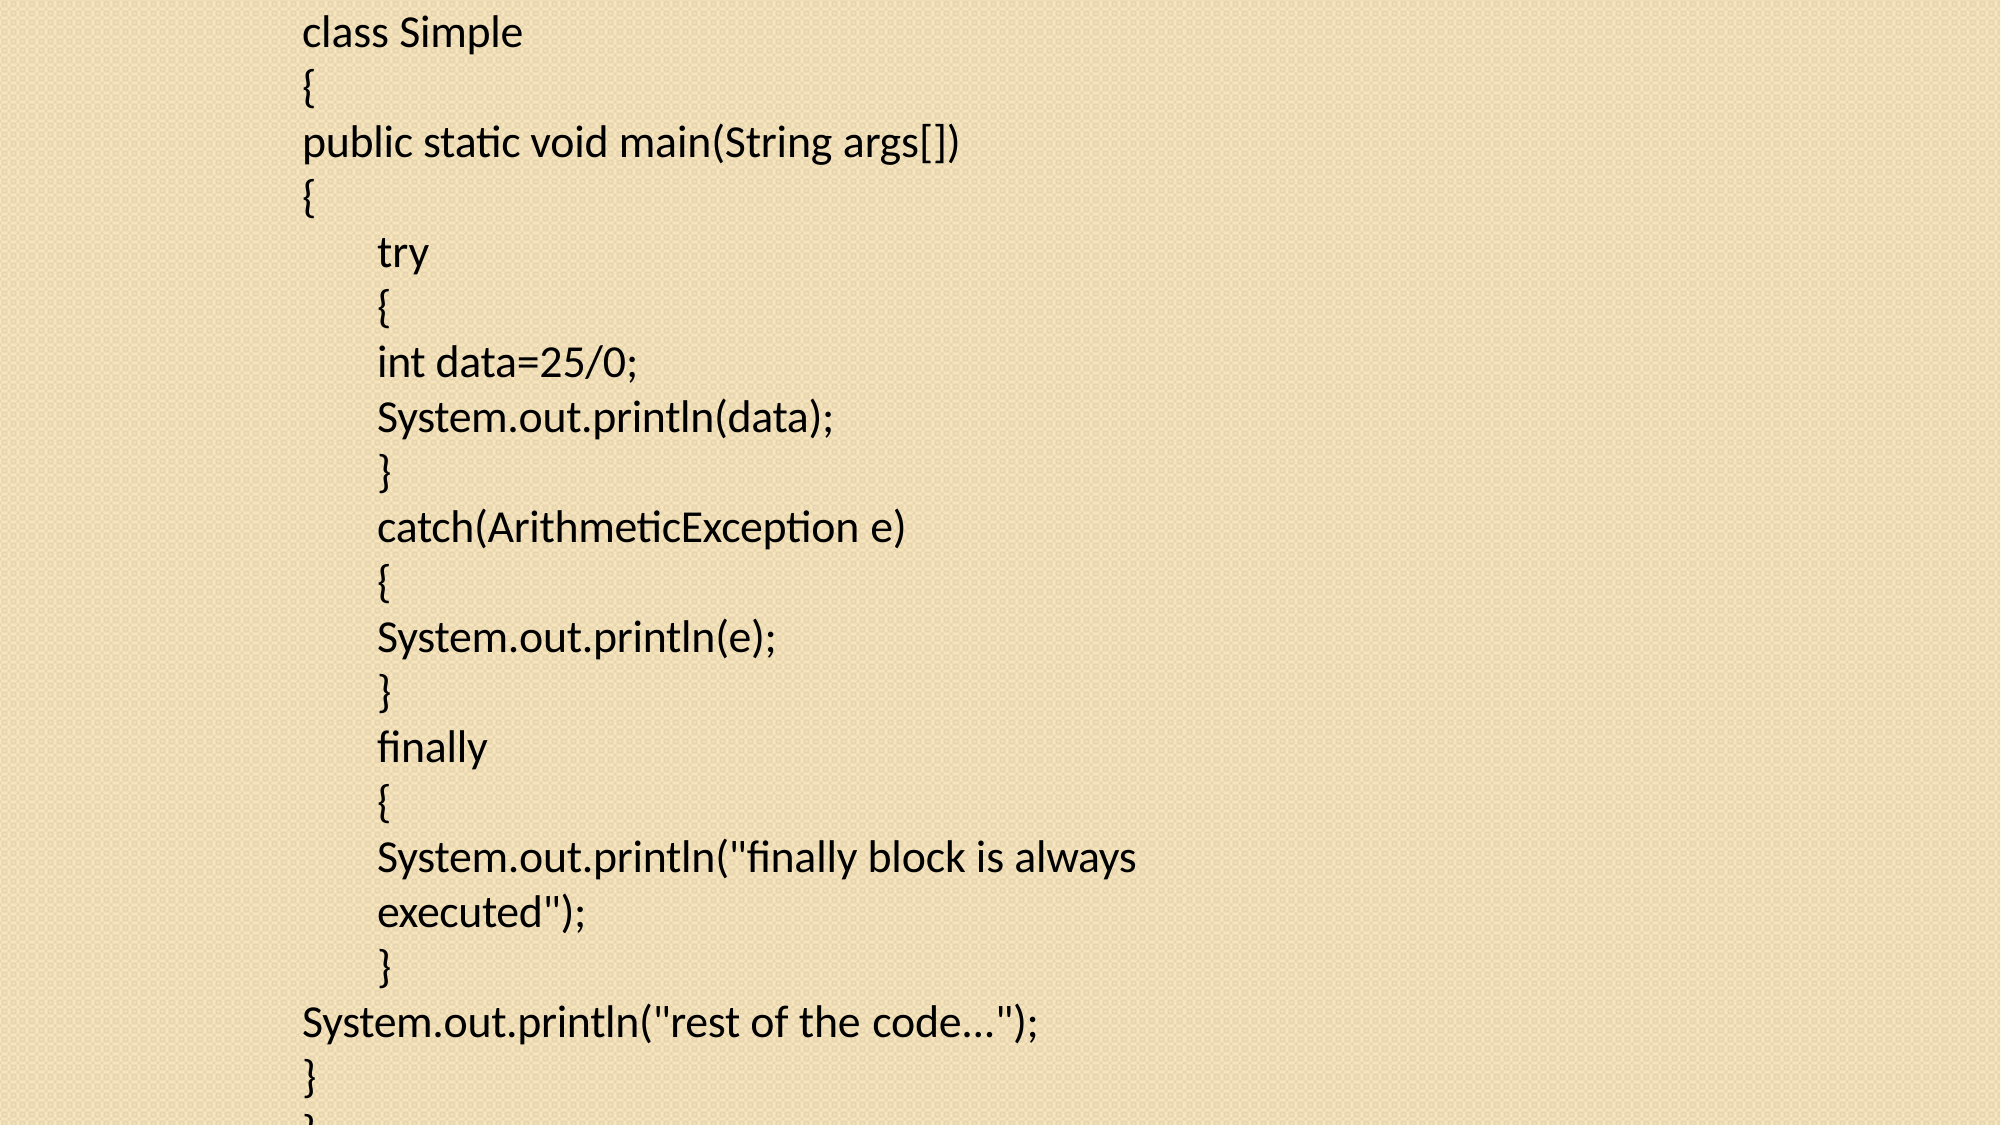

class Simple
{
public static void main(String args[])
{
try
{
int data=25/0;
System.out.println(data);
}
catch(ArithmeticException e)
{
System.out.println(e);
}
finally
{
System.out.println("finally block is always executed");
}
System.out.println("rest of the code...");
}
}